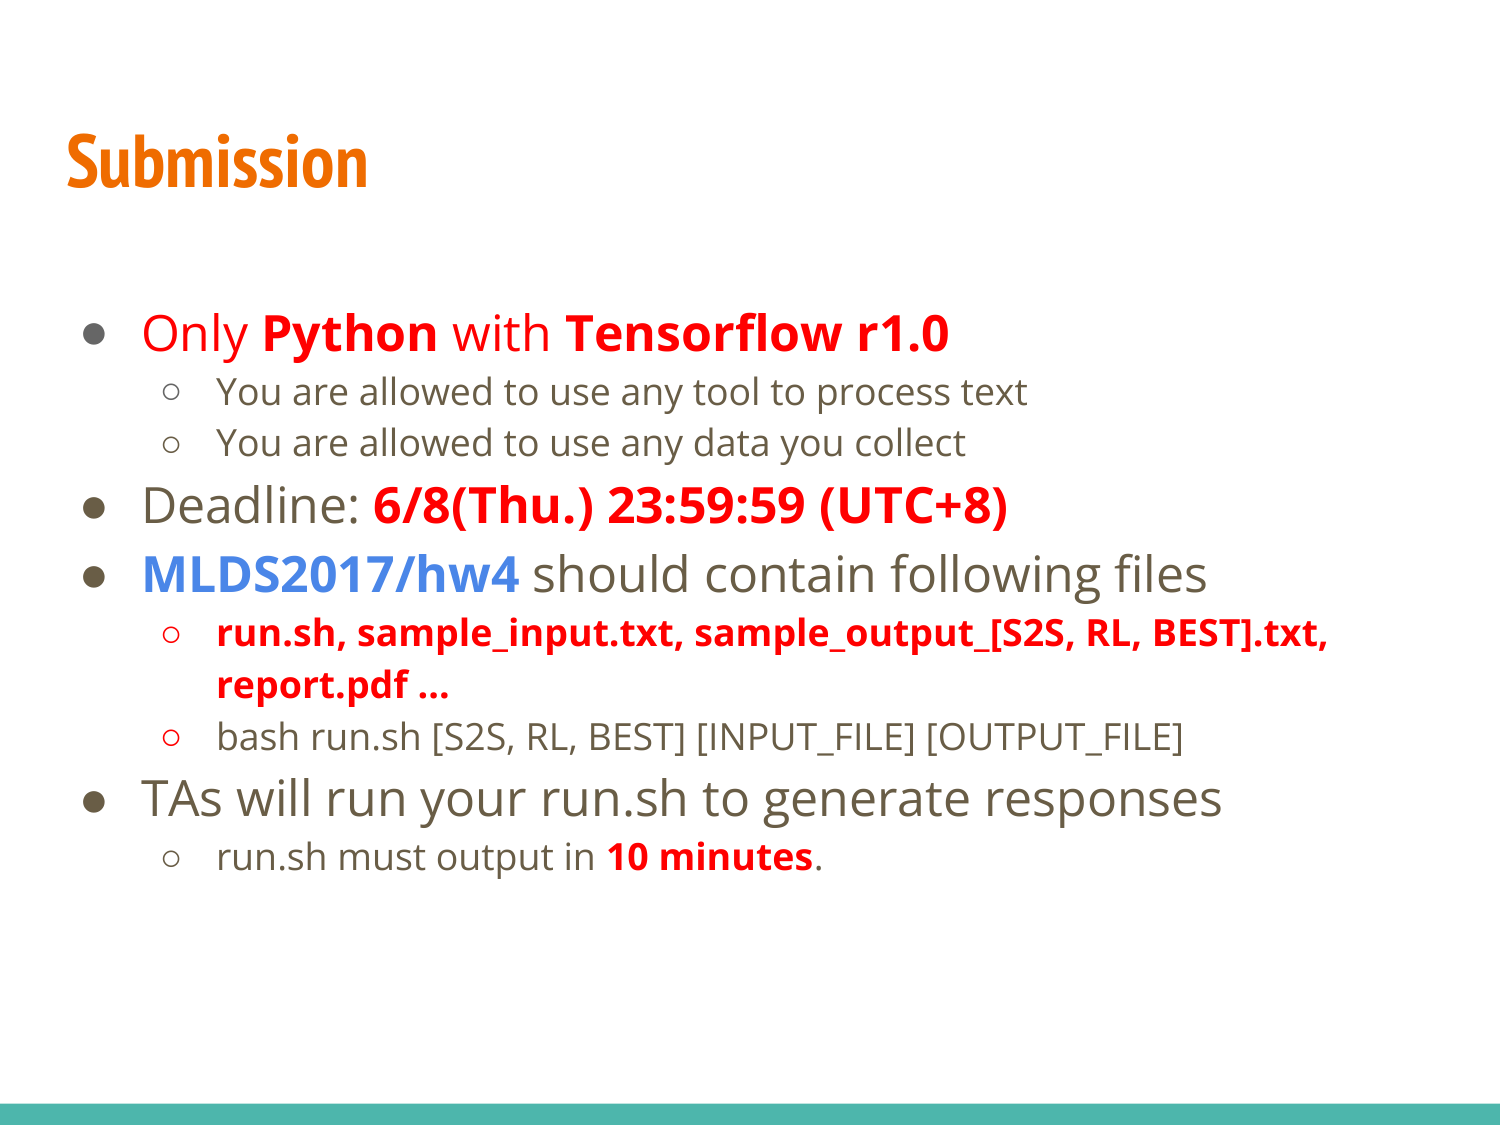

# Submission
Only Python with Tensorflow r1.0
You are allowed to use any tool to process text
You are allowed to use any data you collect
Deadline: 6/8(Thu.) 23:59:59 (UTC+8)
MLDS2017/hw4 should contain following files
run.sh, sample_input.txt, sample_output_[S2S, RL, BEST].txt, report.pdf ...
bash run.sh [S2S, RL, BEST] [INPUT_FILE] [OUTPUT_FILE]
TAs will run your run.sh to generate responses
run.sh must output in 10 minutes.